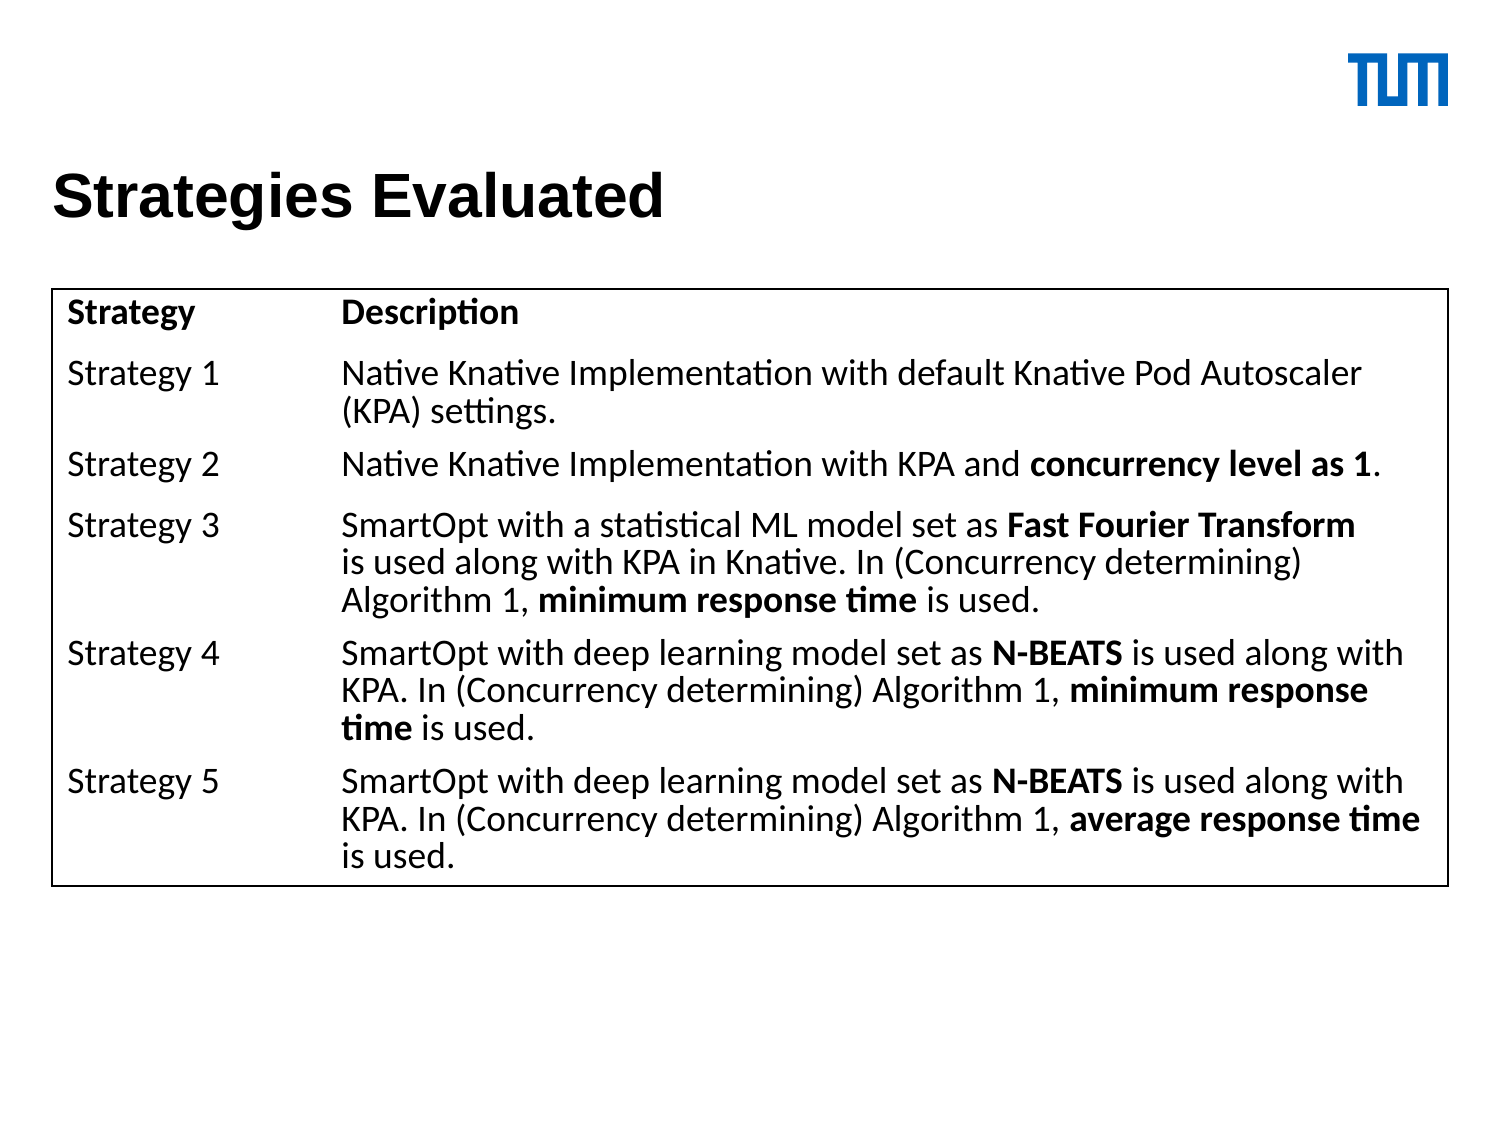

# Strategies Evaluated
| Strategy | Description |
| --- | --- |
| Strategy 1 | Native Knative Implementation with default Knative Pod Autoscaler (KPA) settings. |
| Strategy 2 | Native Knative Implementation with KPA and concurrency level as 1. |
| Strategy 3 | SmartOpt with a statistical ML model set as Fast Fourier Transform is used along with KPA in Knative. In (Concurrency determining) Algorithm 1, minimum response time is used. |
| Strategy 4 | SmartOpt with deep learning model set as N-BEATS is used along with KPA. In (Concurrency determining) Algorithm 1, minimum response time is used. |
| Strategy 5 | SmartOpt with deep learning model set as N-BEATS is used along with KPA. In (Concurrency determining) Algorithm 1, average response time is used. |